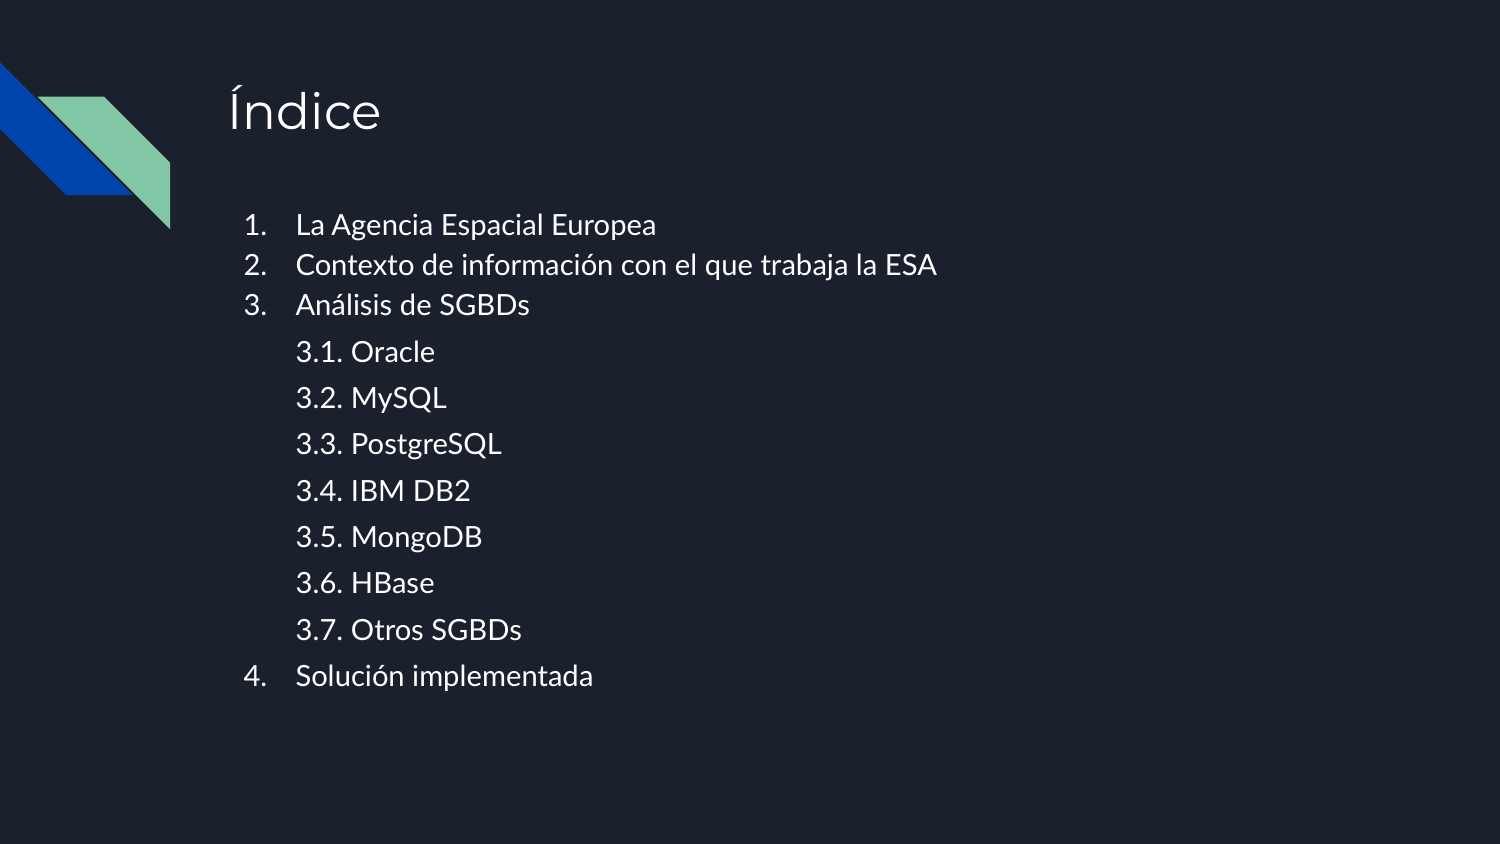

# Índice
La Agencia Espacial Europea
Contexto de información con el que trabaja la ESA
Análisis de SGBDs
3.1. Oracle
3.2. MySQL
3.3. PostgreSQL
3.4. IBM DB2
3.5. MongoDB
3.6. HBase
3.7. Otros SGBDs
Solución implementada